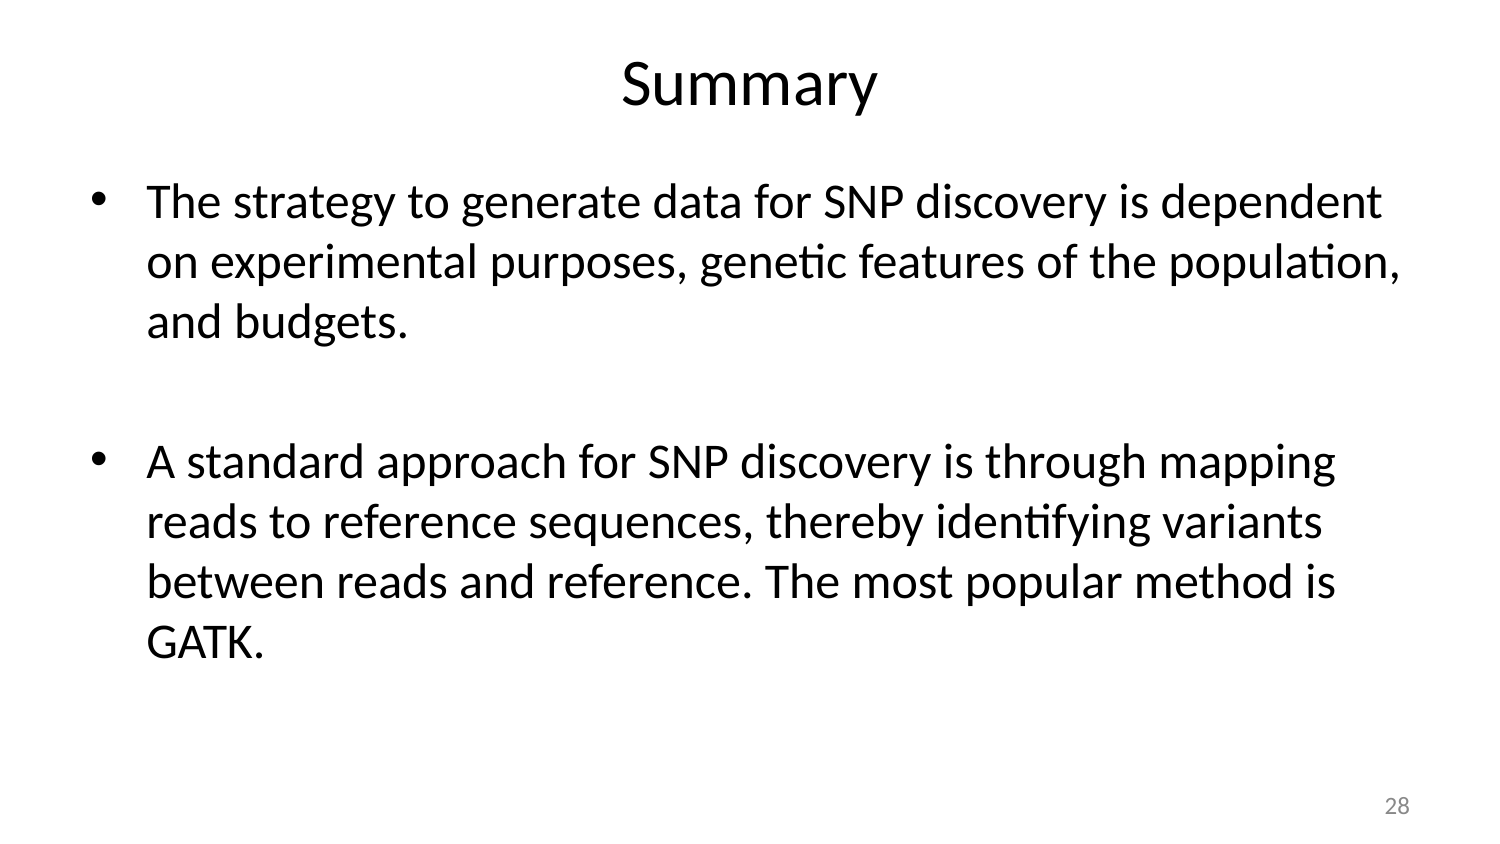

# Summary
The strategy to generate data for SNP discovery is dependent on experimental purposes, genetic features of the population, and budgets.

A standard approach for SNP discovery is through mapping reads to reference sequences, thereby identifying variants between reads and reference. The most popular method is GATK.
28